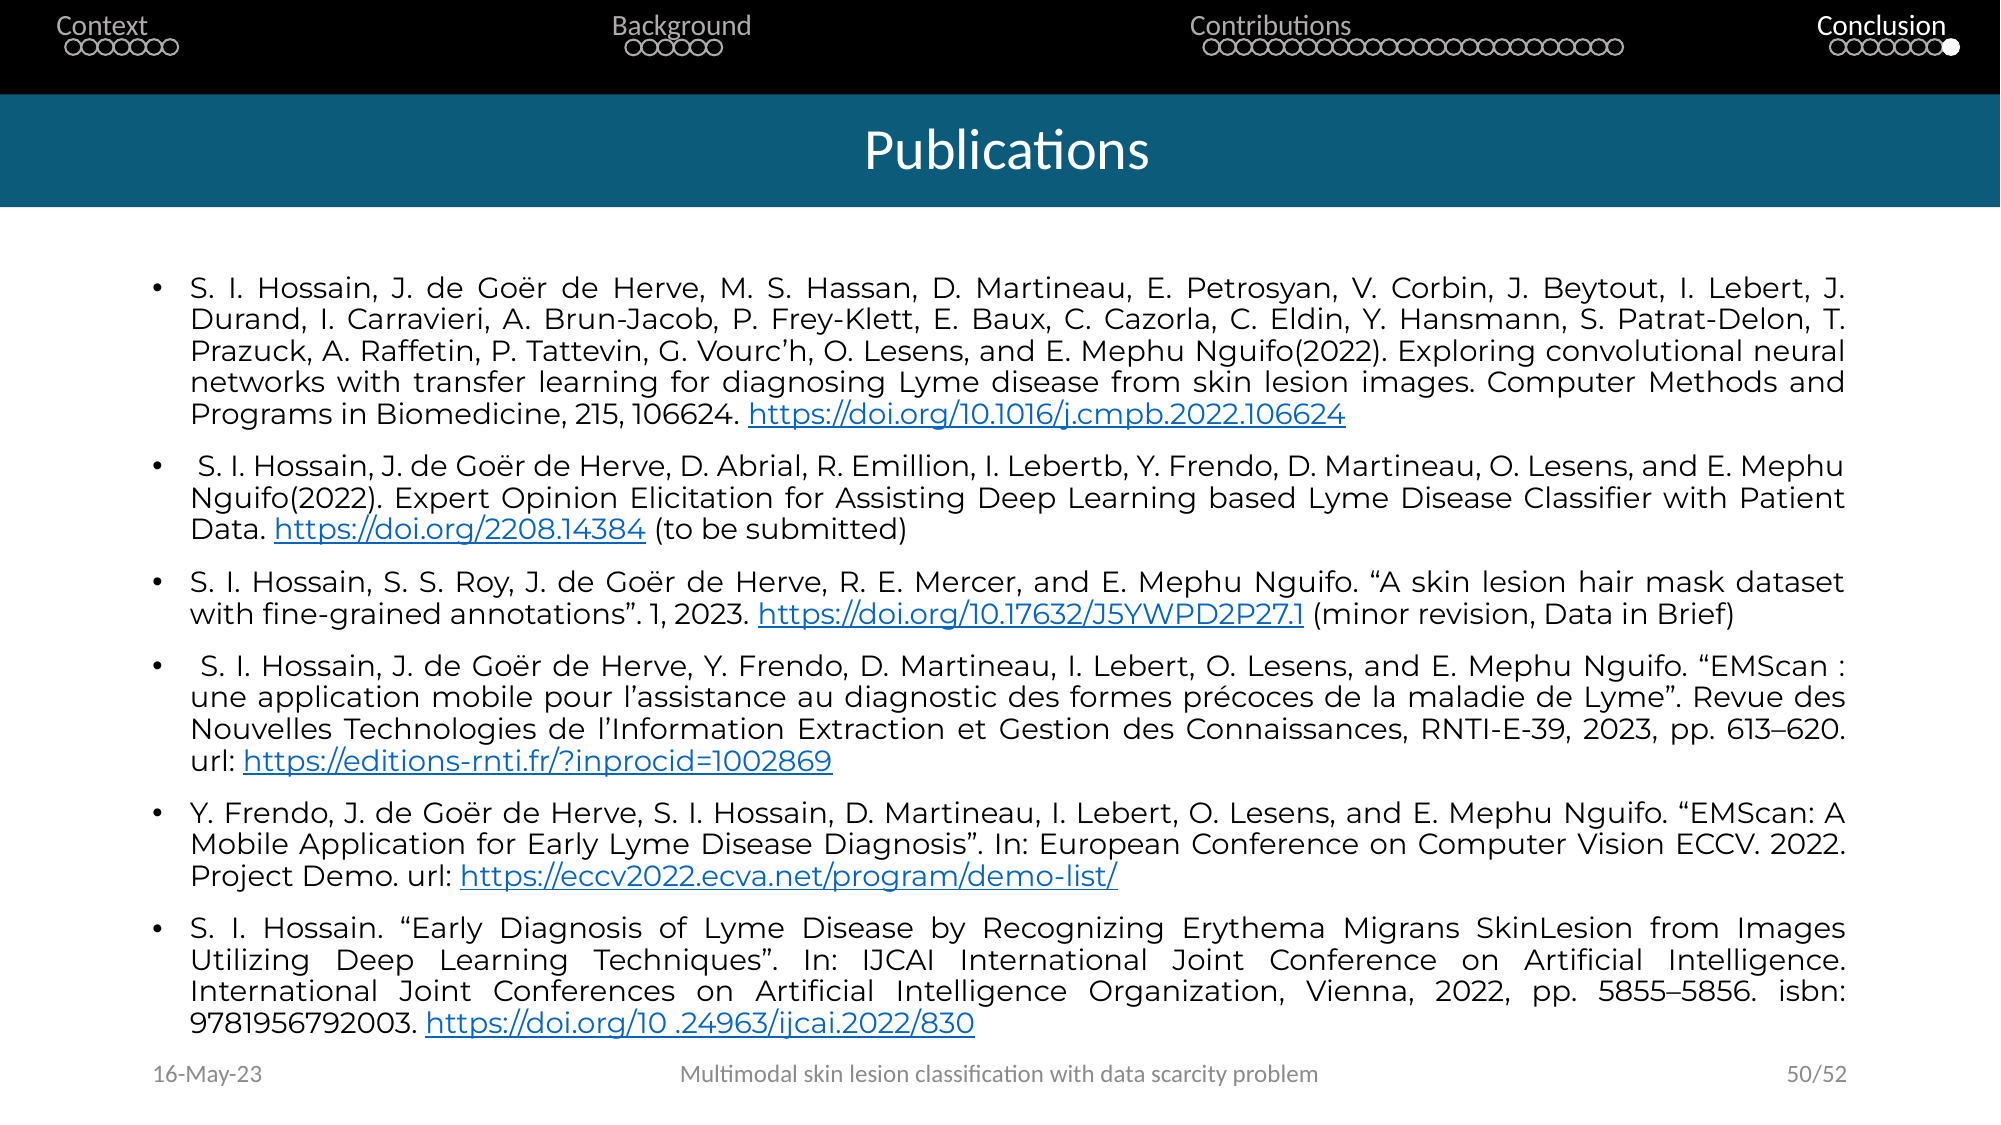

Context
Background
Contributions
Conclusion

# Publications
S. I. Hossain, J. de Goër de Herve, M. S. Hassan, D. Martineau, E. Petrosyan, V. Corbin, J. Beytout, I. Lebert, J. Durand, I. Carravieri, A. Brun-Jacob, P. Frey-Klett, E. Baux, C. Cazorla, C. Eldin, Y. Hansmann, S. Patrat-Delon, T. Prazuck, A. Raffetin, P. Tattevin, G. Vourc’h, O. Lesens, and E. Mephu Nguifo(2022). Exploring convolutional neural networks with transfer learning for diagnosing Lyme disease from skin lesion images. Computer Methods and Programs in Biomedicine, 215, 106624. https://doi.org/10.1016/j.cmpb.2022.106624
 S. I. Hossain, J. de Goër de Herve, D. Abrial, R. Emillion, I. Lebertb, Y. Frendo, D. Martineau, O. Lesens, and E. Mephu Nguifo(2022). Expert Opinion Elicitation for Assisting Deep Learning based Lyme Disease Classifier with Patient Data. https://doi.org/2208.14384 (to be submitted)
S. I. Hossain, S. S. Roy, J. de Goër de Herve, R. E. Mercer, and E. Mephu Nguifo. “A skin lesion hair mask dataset with fine-grained annotations”. 1, 2023. https://doi.org/10.17632/J5YWPD2P27.1 (minor revision, Data in Brief)
 S. I. Hossain, J. de Goër de Herve, Y. Frendo, D. Martineau, I. Lebert, O. Lesens, and E. Mephu Nguifo. “EMScan : une application mobile pour l’assistance au diagnostic des formes précoces de la maladie de Lyme”. Revue des Nouvelles Technologies de l’Information Extraction et Gestion des Connaissances, RNTI-E-39, 2023, pp. 613–620. url: https://editions-rnti.fr/?inprocid=1002869
Y. Frendo, J. de Goër de Herve, S. I. Hossain, D. Martineau, I. Lebert, O. Lesens, and E. Mephu Nguifo. “EMScan: A Mobile Application for Early Lyme Disease Diagnosis”. In: European Conference on Computer Vision ECCV. 2022. Project Demo. url: https://eccv2022.ecva.net/program/demo-list/
S. I. Hossain. “Early Diagnosis of Lyme Disease by Recognizing Erythema Migrans SkinLesion from Images Utilizing Deep Learning Techniques”. In: IJCAI International Joint Conference on Artificial Intelligence. International Joint Conferences on Artificial Intelligence Organization, Vienna, 2022, pp. 5855–5856. isbn: 9781956792003. https://doi.org/10 .24963/ijcai.2022/830

16-May-23
Multimodal skin lesion classification with data scarcity problem
50/52